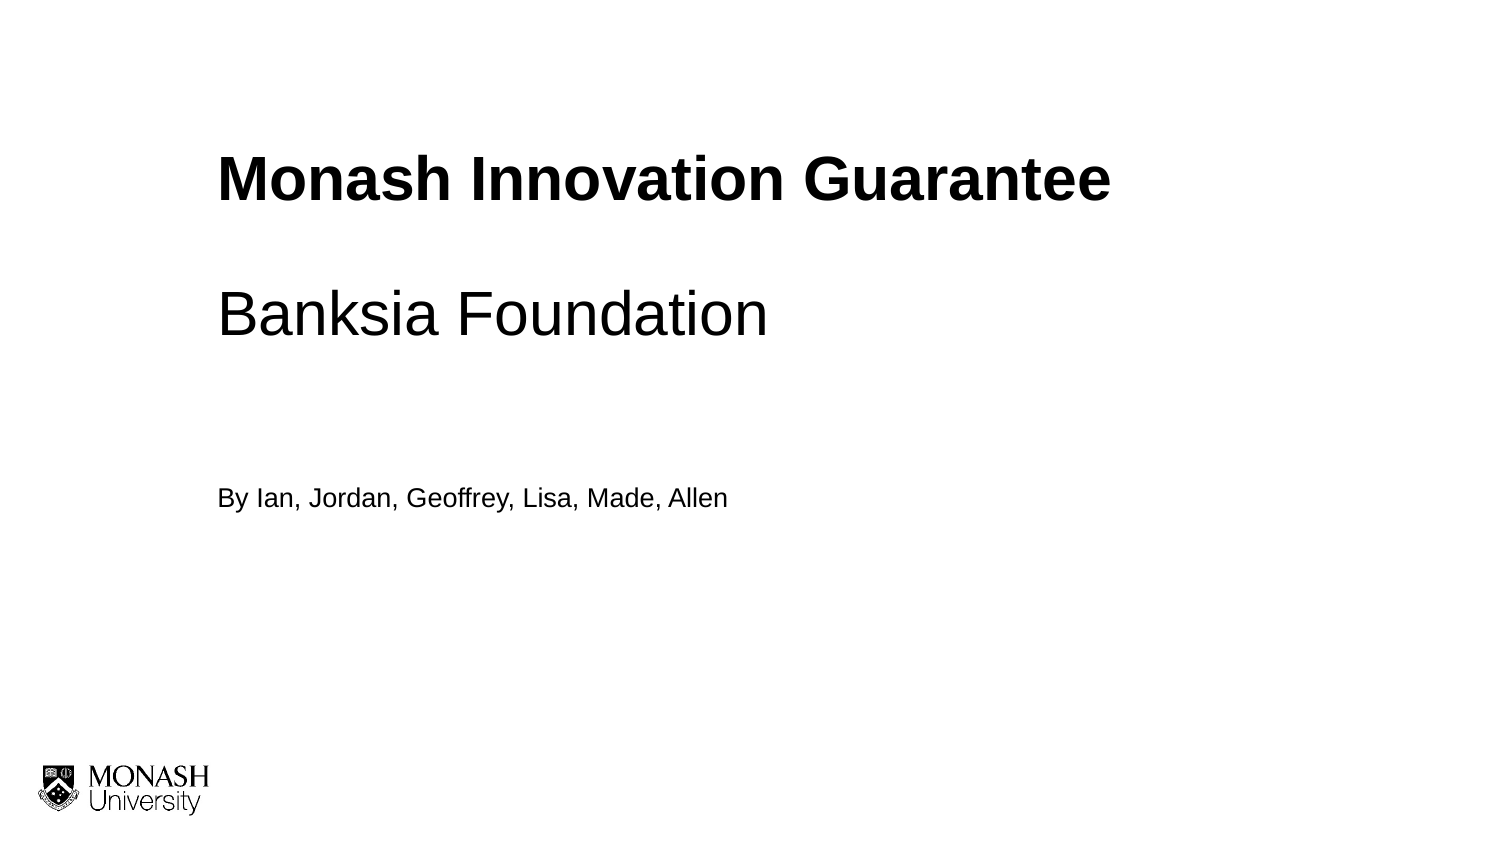

Monash Innovation Guarantee

Banksia Foundation

By Ian, Jordan, Geoffrey, Lisa, Made, Allen